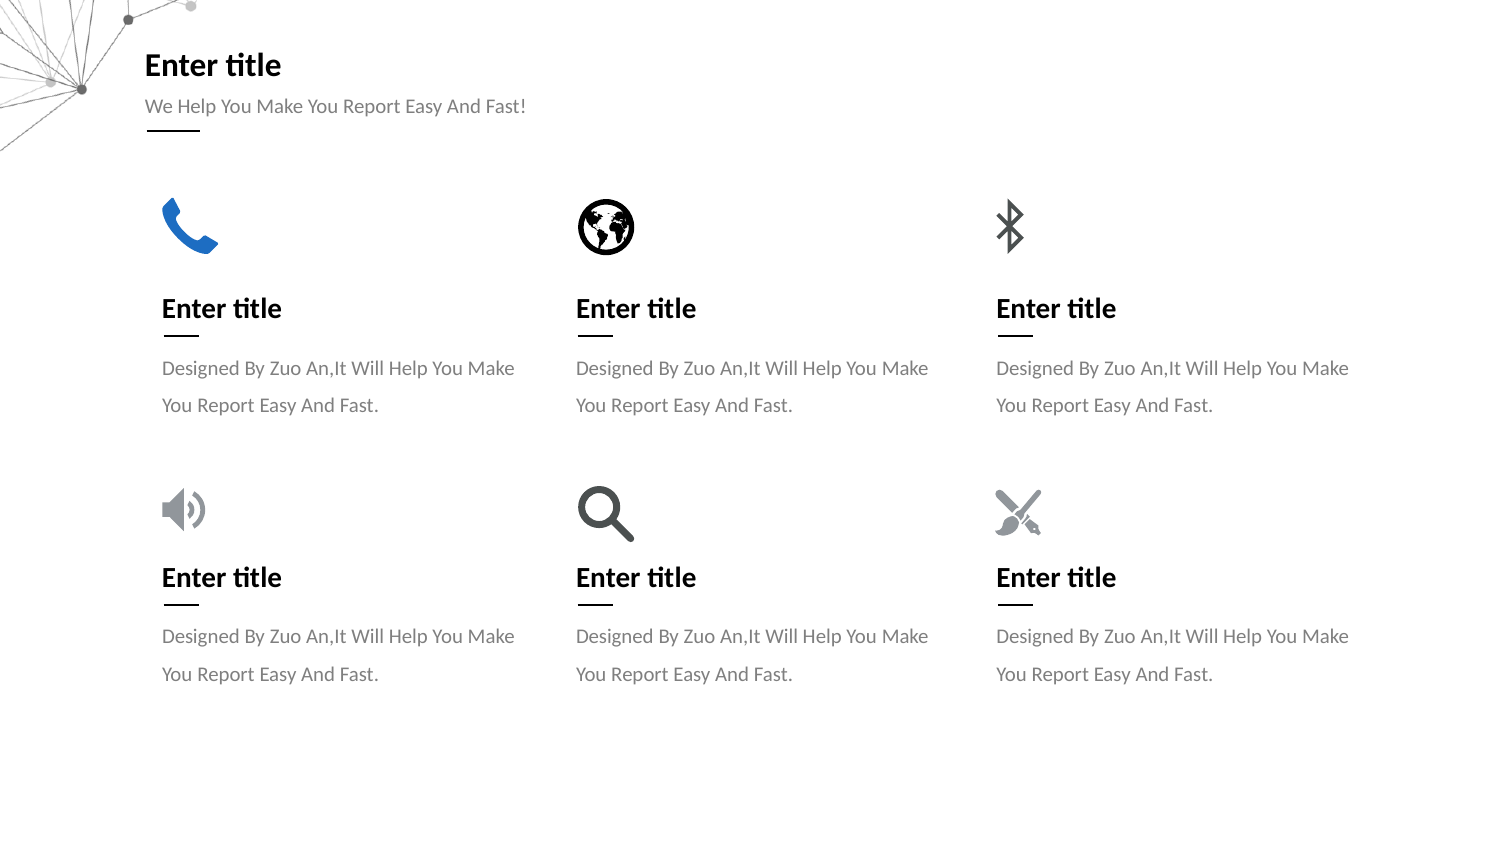

Enter title
We Help You Make You Report Easy And Fast!

Enter title
Enter title
Enter title
Designed By Zuo An,It Will Help You Make You Report Easy And Fast.
Designed By Zuo An,It Will Help You Make You Report Easy And Fast.
Designed By Zuo An,It Will Help You Make You Report Easy And Fast.

Enter title
Enter title
Enter title
Designed By Zuo An,It Will Help You Make You Report Easy And Fast.
Designed By Zuo An,It Will Help You Make You Report Easy And Fast.
Designed By Zuo An,It Will Help You Make You Report Easy And Fast.